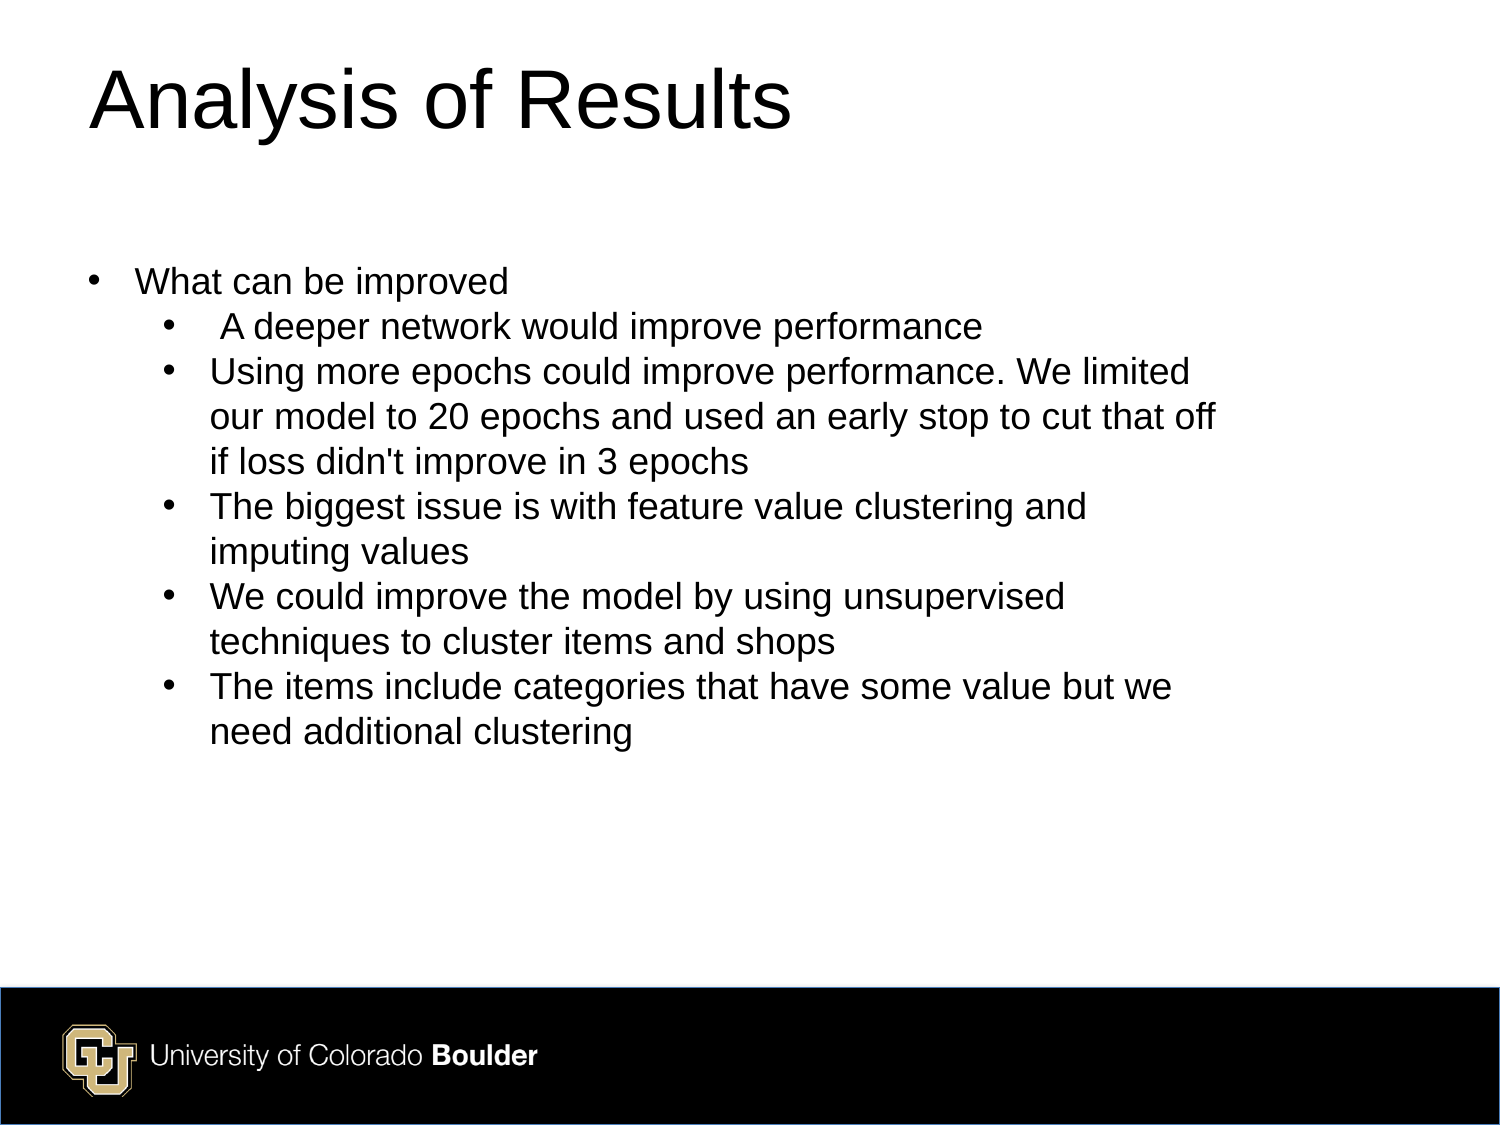

Analysis of Results
What can be improved
 A deeper network would improve performance
Using more epochs could improve performance. We limited our model to 20 epochs and used an early stop to cut that off if loss didn't improve in 3 epochs
The biggest issue is with feature value clustering and imputing values
We could improve the model by using unsupervised techniques to cluster items and shops
The items include categories that have some value but we need additional clustering